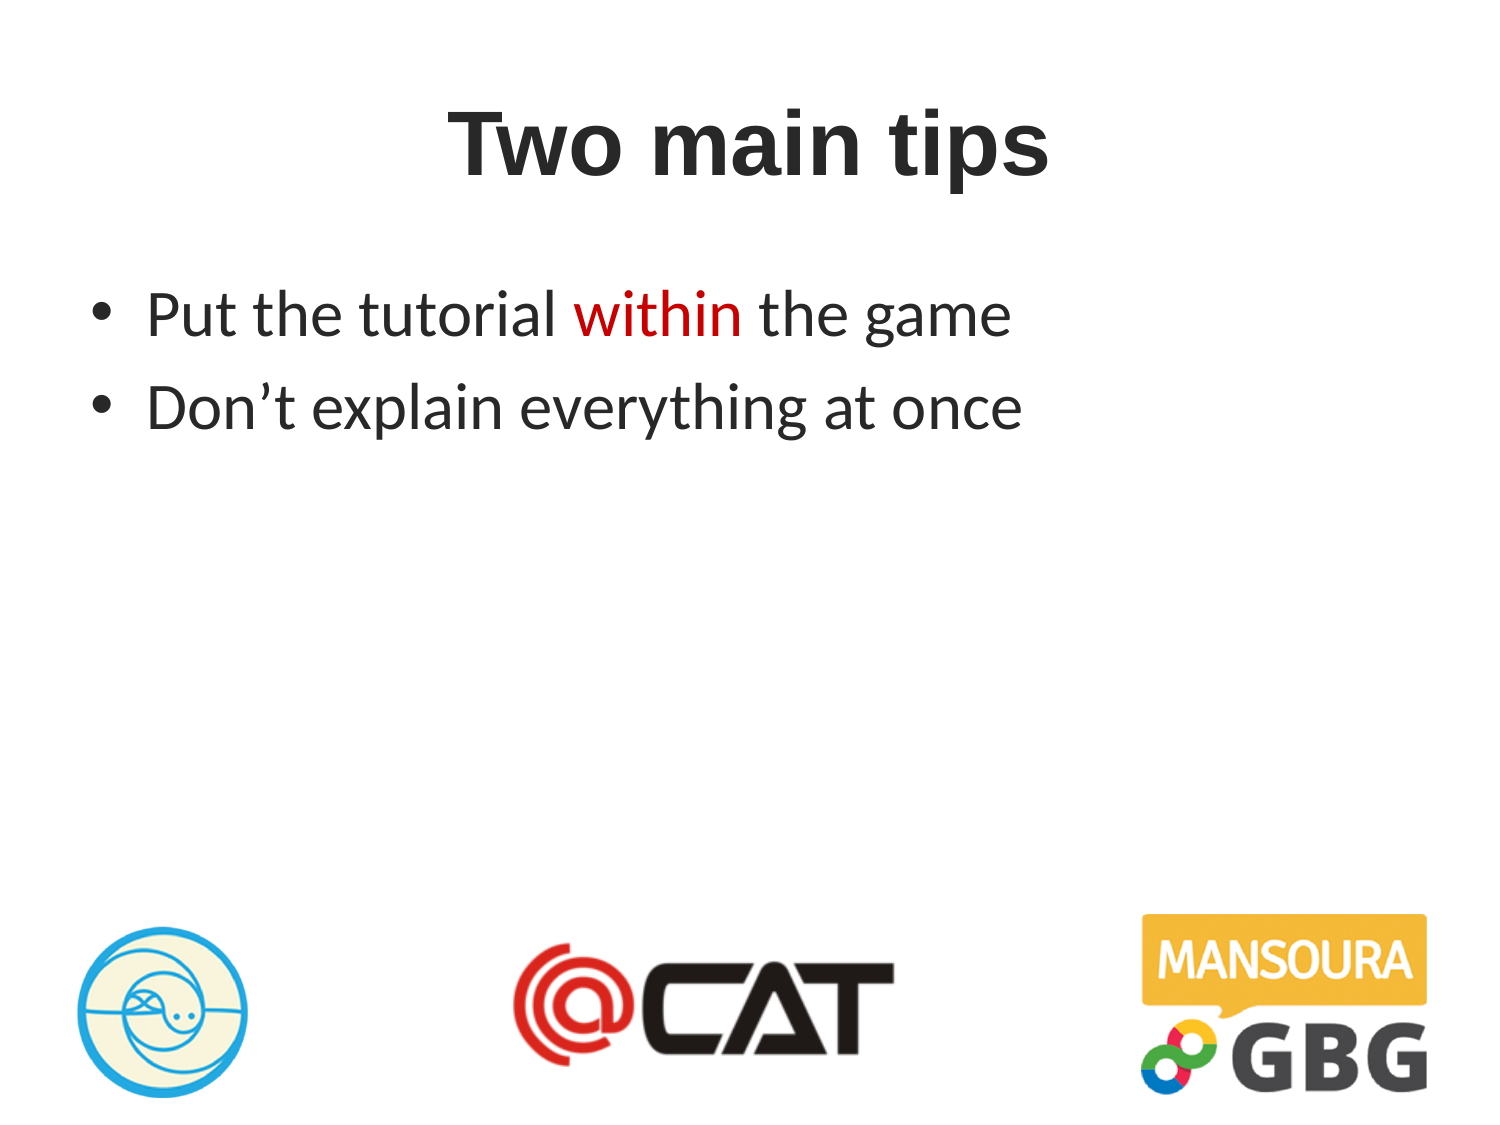

# Two main tips
Put the tutorial within the game
Don’t explain everything at once